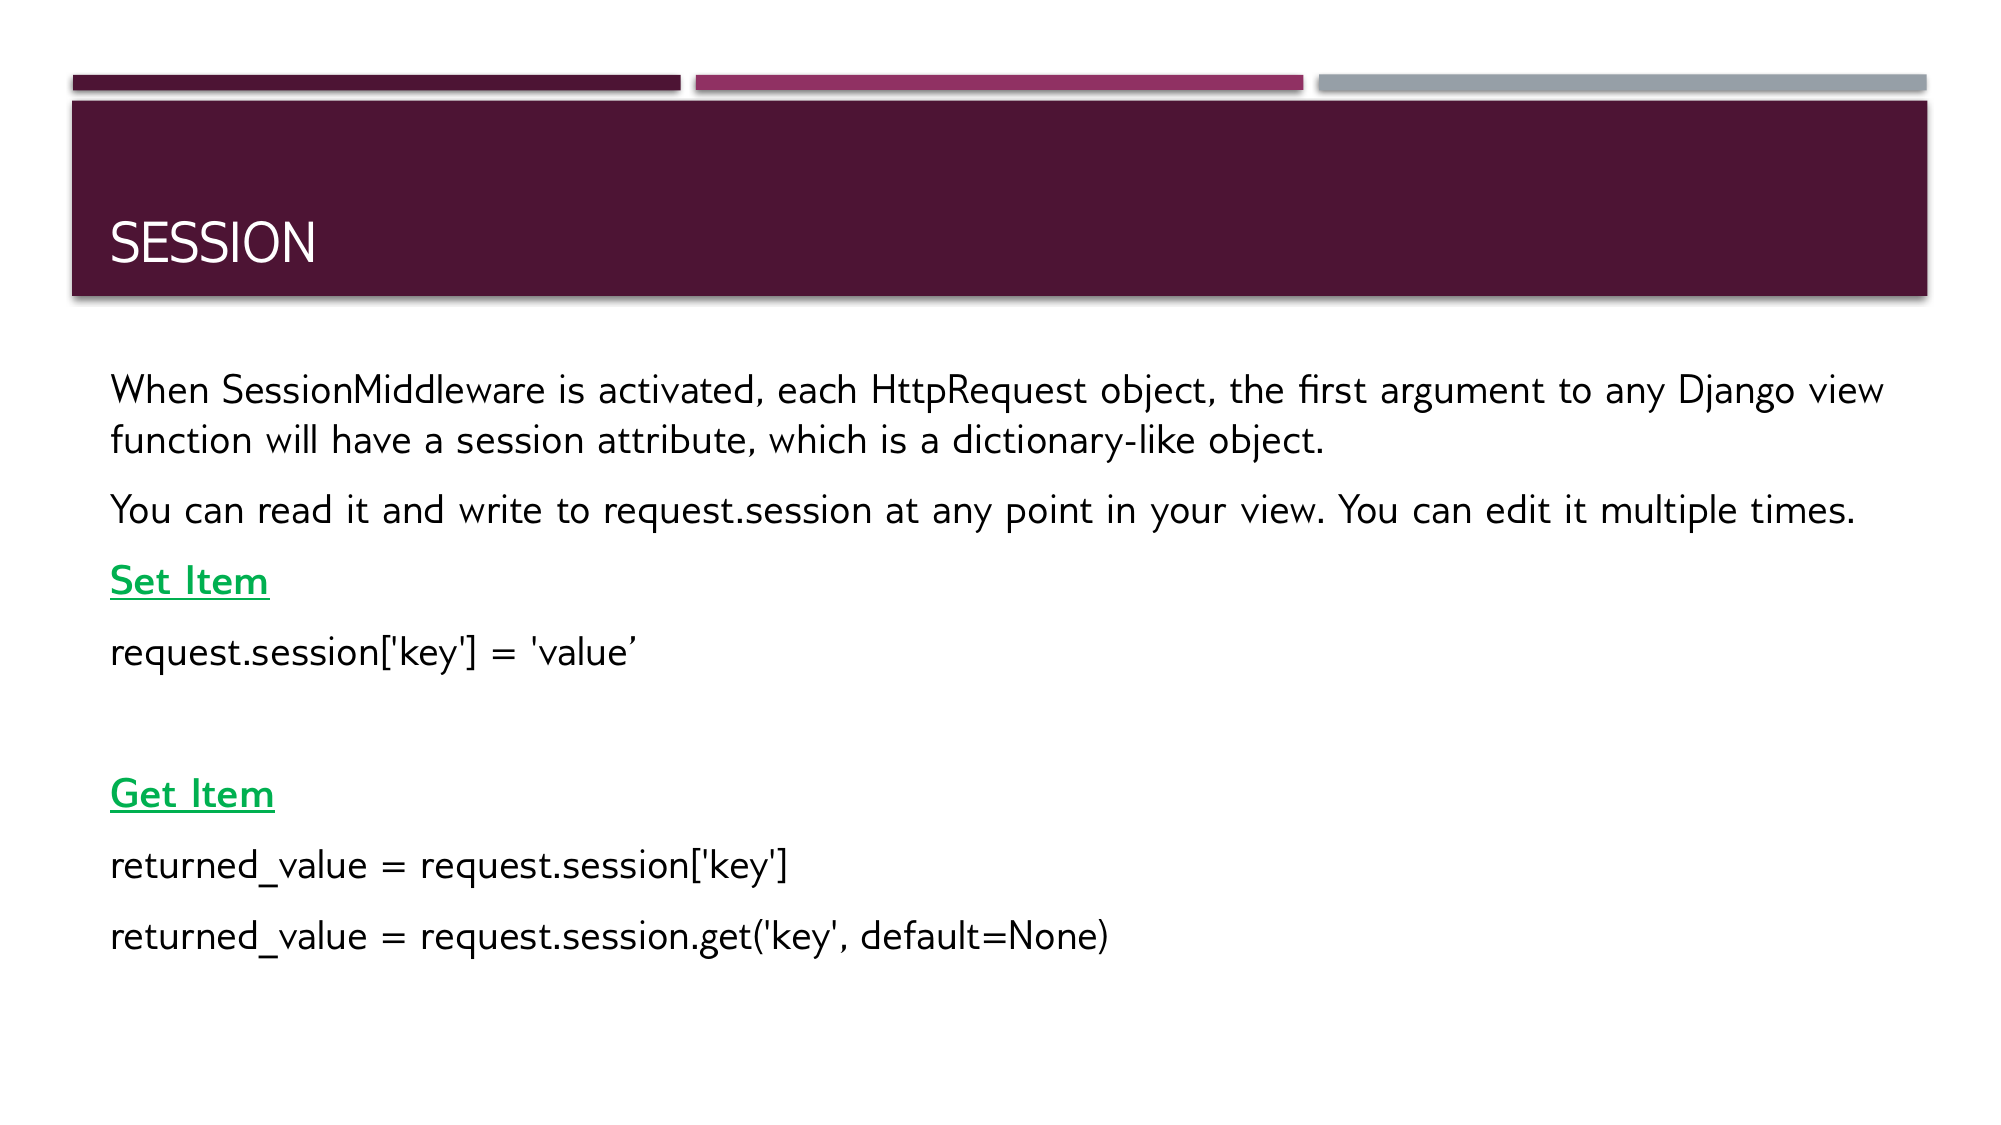

# Session
When SessionMiddleware is activated, each HttpRequest object, the first argument to any Django view function will have a session attribute, which is a dictionary-like object.
You can read it and write to request.session at any point in your view. You can edit it multiple times.
Set Item
request.session['key'] = 'value’

Get Item
returned_value = request.session['key']
returned_value = request.session.get('key', default=None)